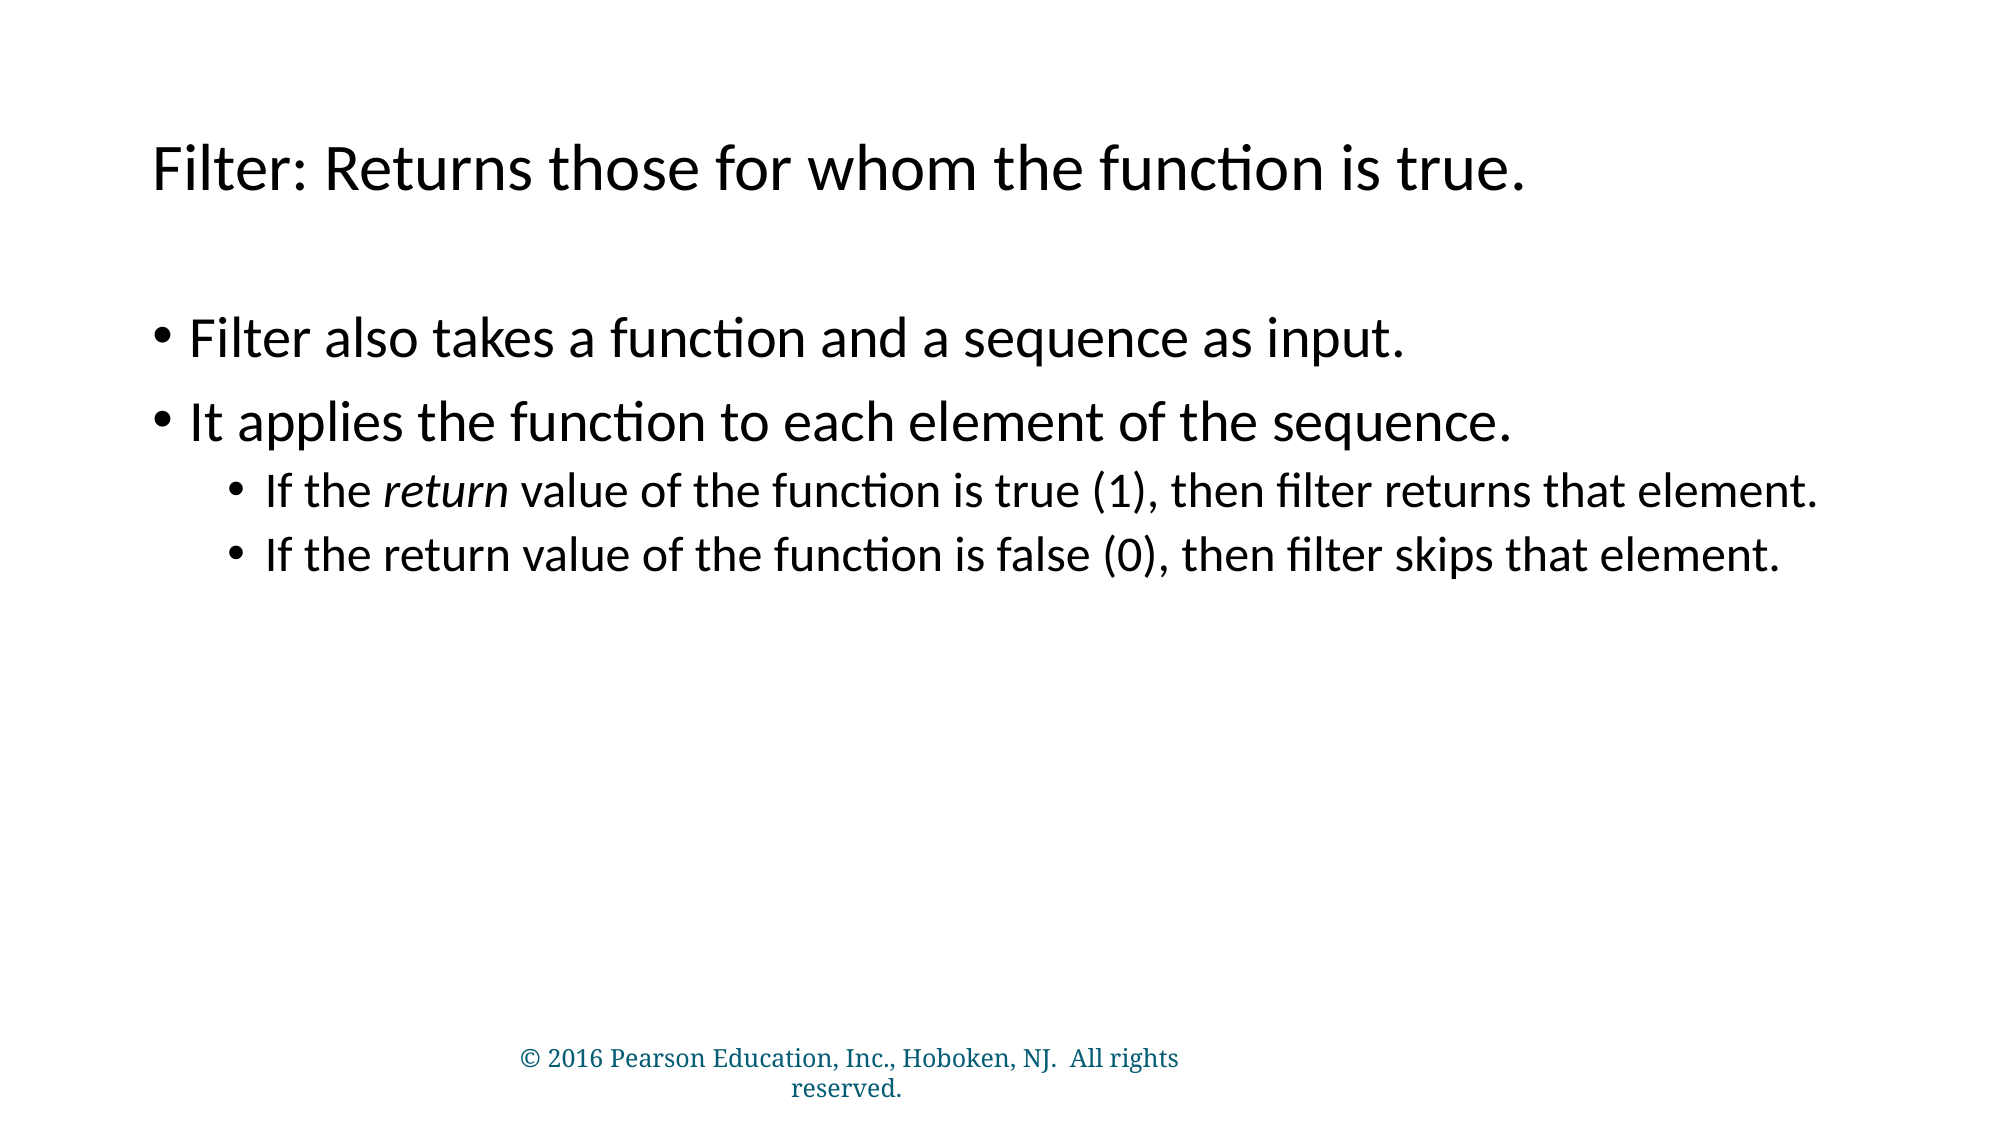

# Filter: Returns those for whom the function is true.
Filter also takes a function and a sequence as input.
It applies the function to each element of the sequence.
If the return value of the function is true (1), then filter returns that element.
If the return value of the function is false (0), then filter skips that element.
© 2016 Pearson Education, Inc., Hoboken, NJ.  All rights reserved.